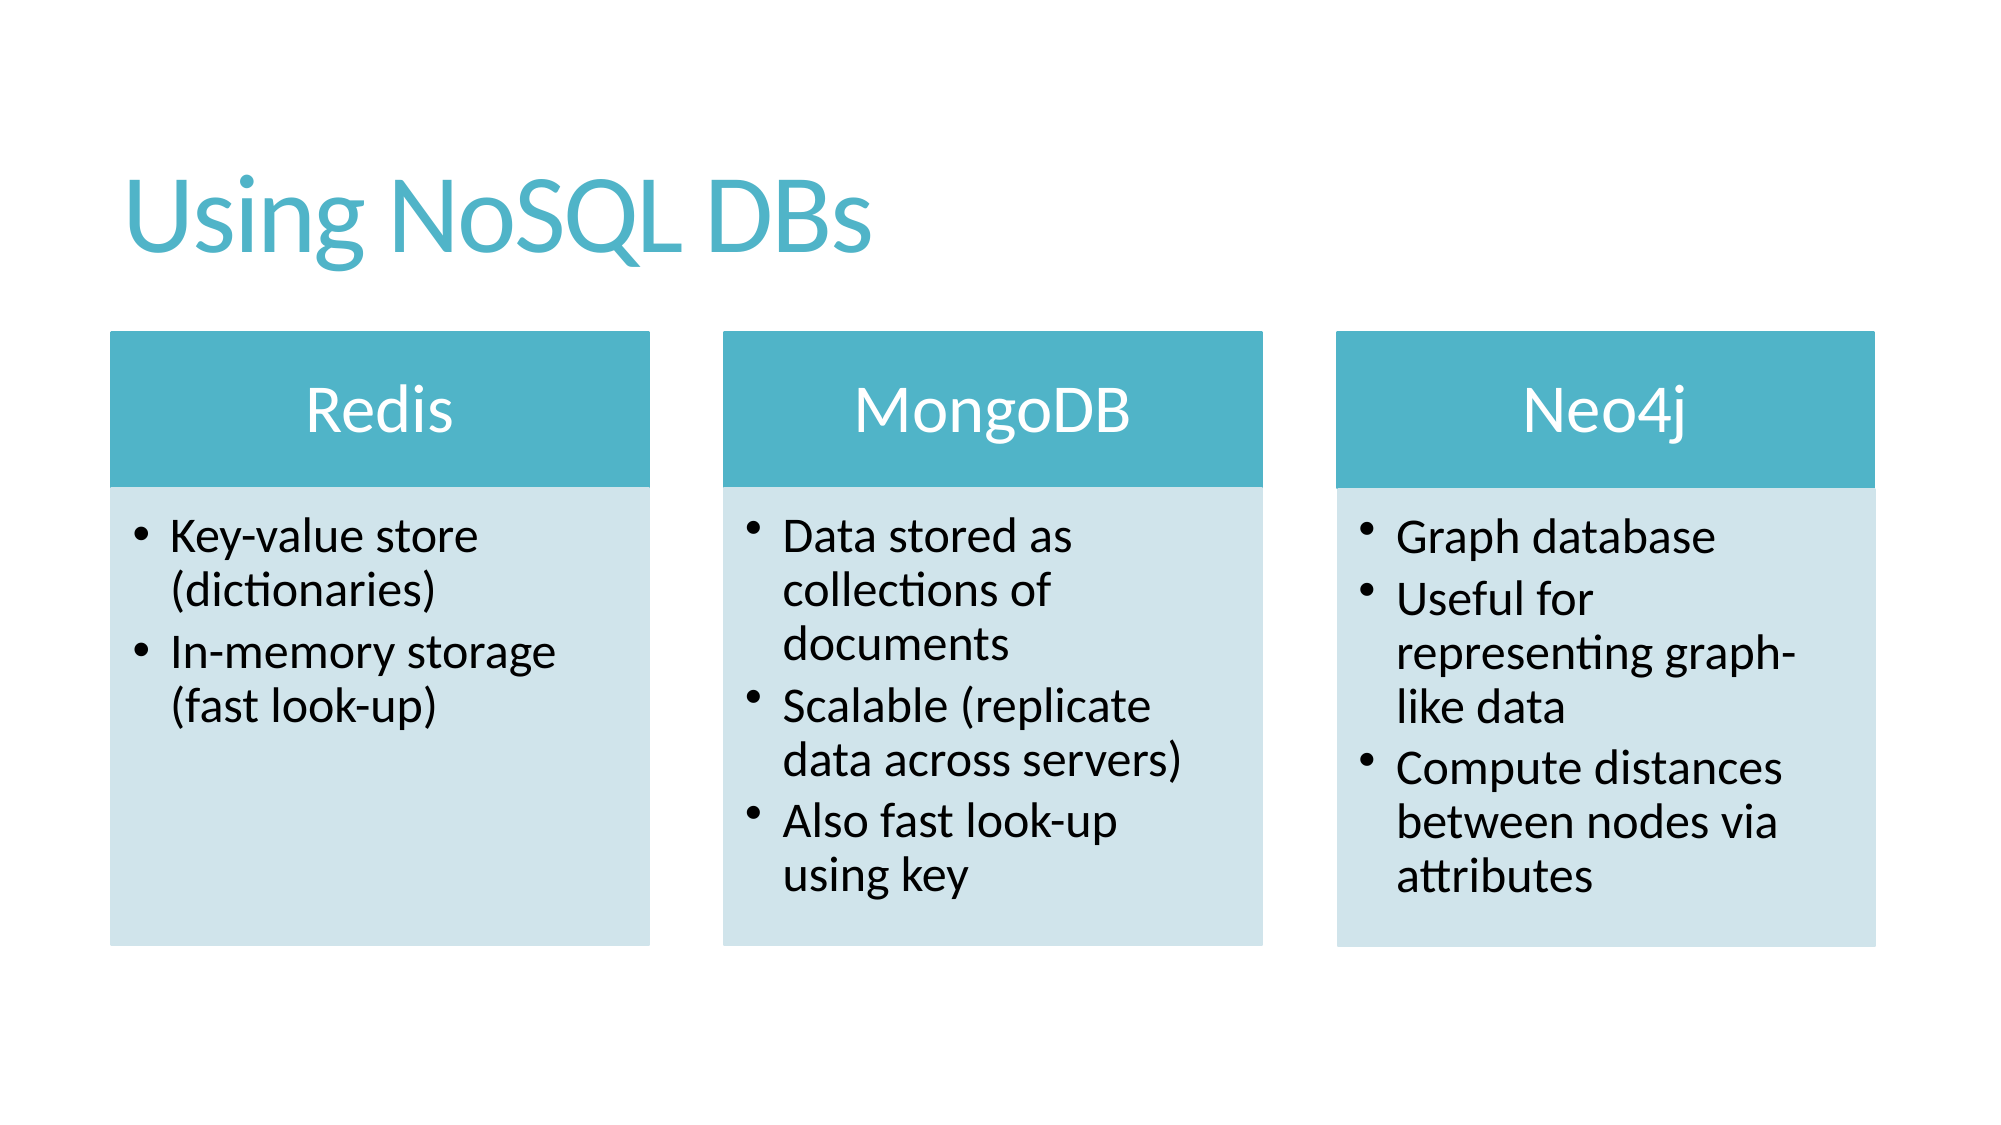

# Using NoSQL DBs
Redis
MongoDB
Neo4j
Key-value store (dictionaries)
In-memory storage (fast look-up)

Data stored as collections of documents
Scalable (replicate data across servers)
Also fast look-up using key
Graph database
Useful for representing graph-like data
Compute distances between nodes via attributes